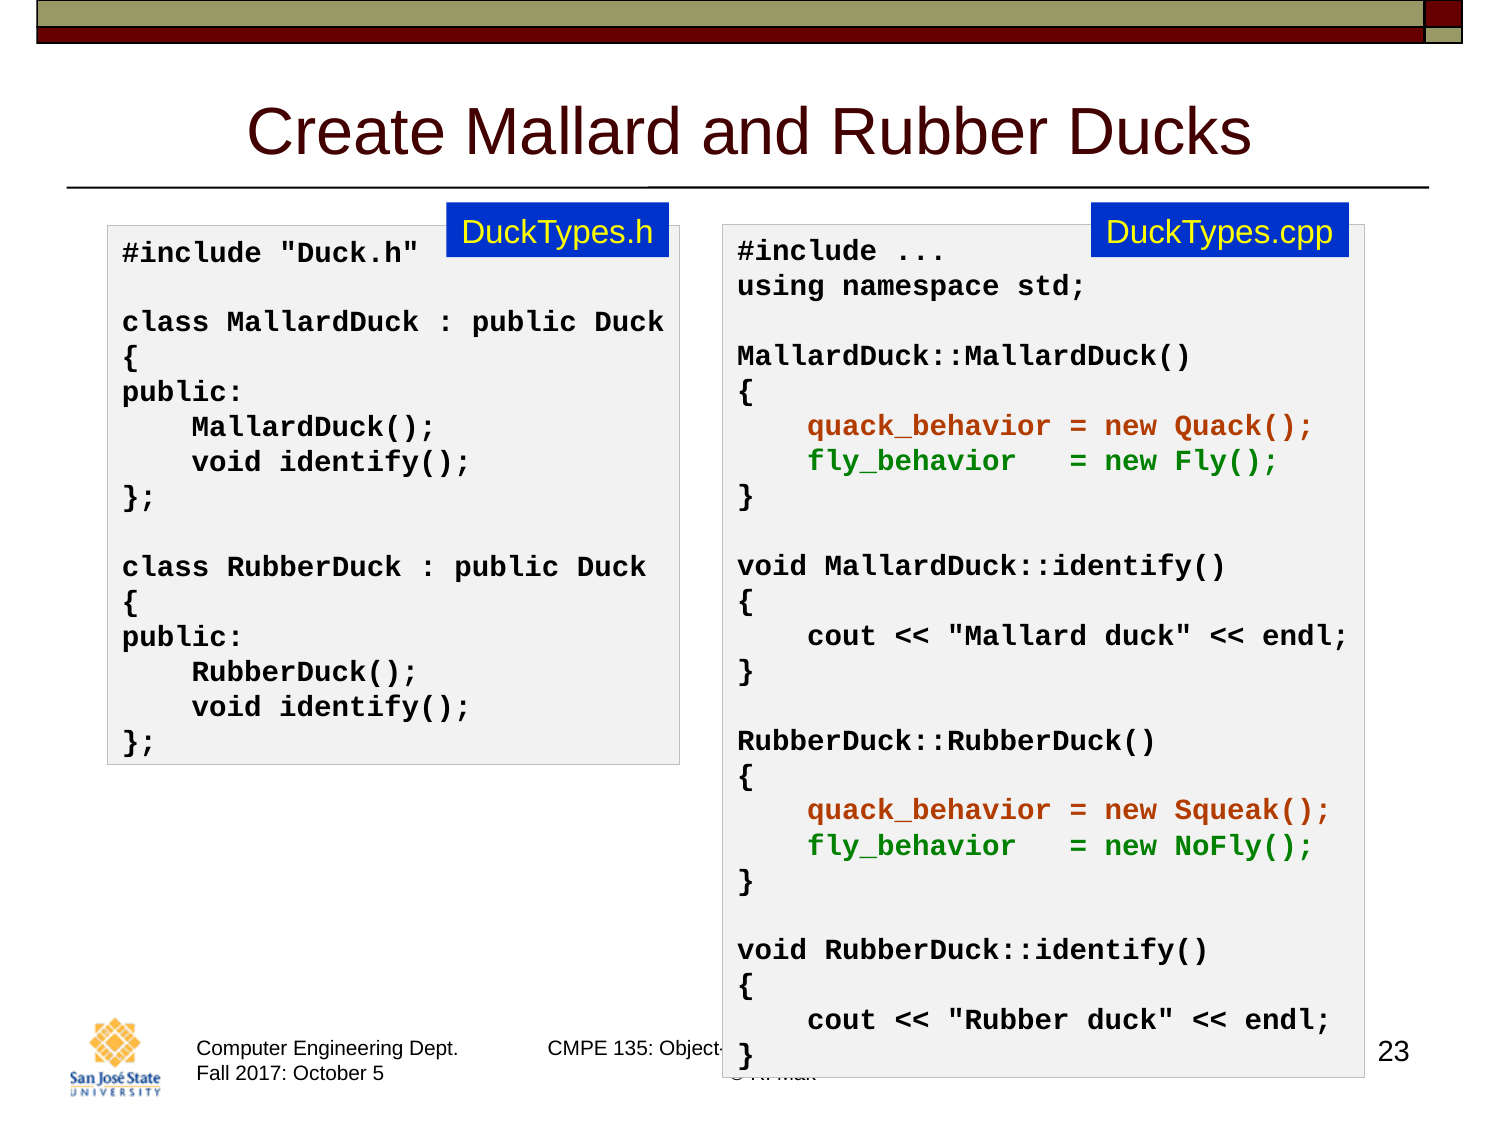

# Create Mallard and Rubber Ducks
DuckTypes.h
DuckTypes.cpp
#include ...
using namespace std;
MallardDuck::MallardDuck()
{
    quack_behavior = new Quack();
    fly_behavior   = new Fly();
}
void MallardDuck::identify()
{
    cout << "Mallard duck" << endl;
}
RubberDuck::RubberDuck()
{
    quack_behavior = new Squeak();
    fly_behavior   = new NoFly();
}

void RubberDuck::identify()
{
    cout << "Rubber duck" << endl;
}
#include "Duck.h"

class MallardDuck : public Duck
{
public:
    MallardDuck();
    void identify();
};
class RubberDuck : public Duck
{
public:
    RubberDuck();
    void identify();
};
23